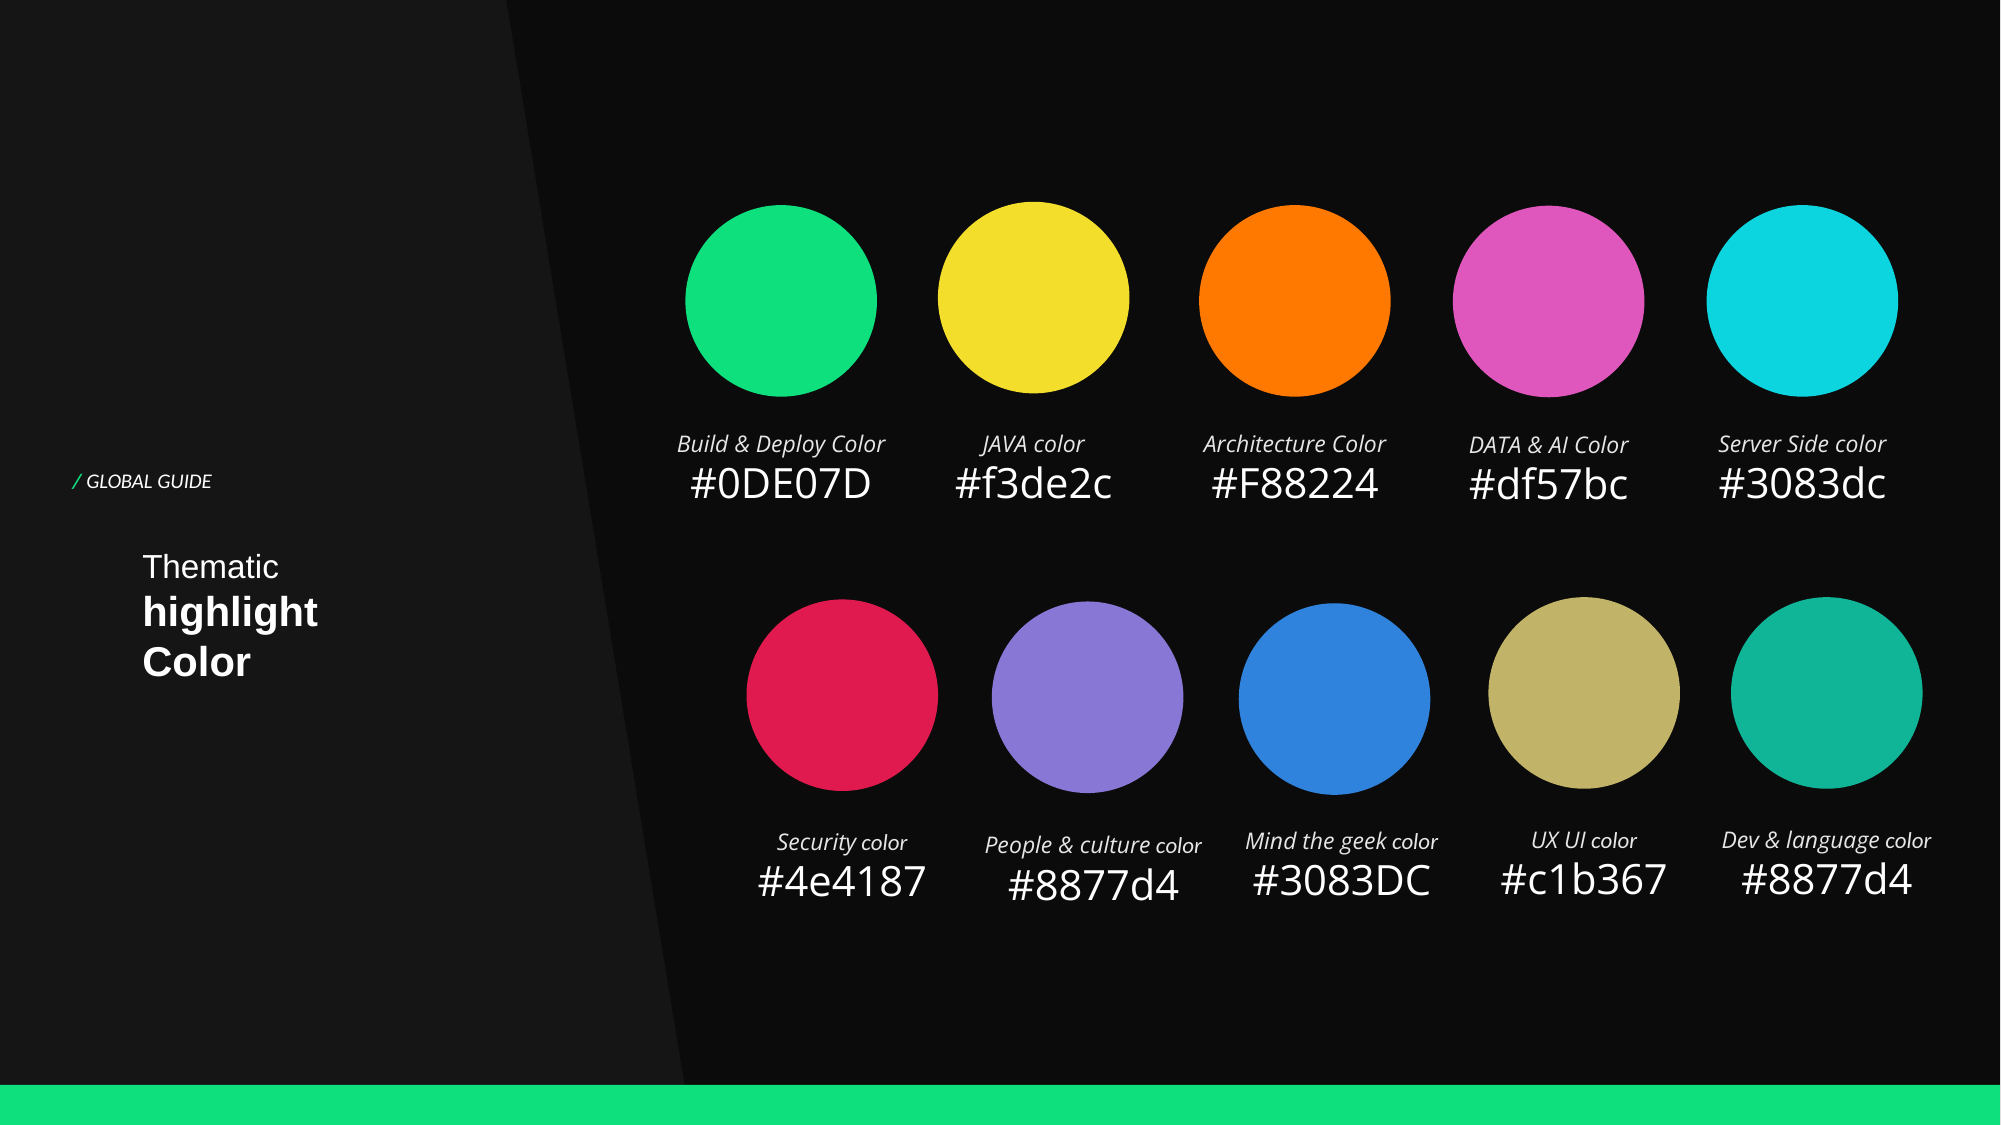

Build & Deploy Color
#0DE07D
JAVA color
#f3de2c
Architecture Color
#F88224
Server Side color
#3083dc
DATA & AI Color
#df57bc
/ GLOBAL GUIDE
Thematic
highlight
Color

UX UI color
#c1b367
Dev & language color
#8877d4
Mind the geek color
#3083DC
Security color
#4e4187
People & culture color
#8877d4